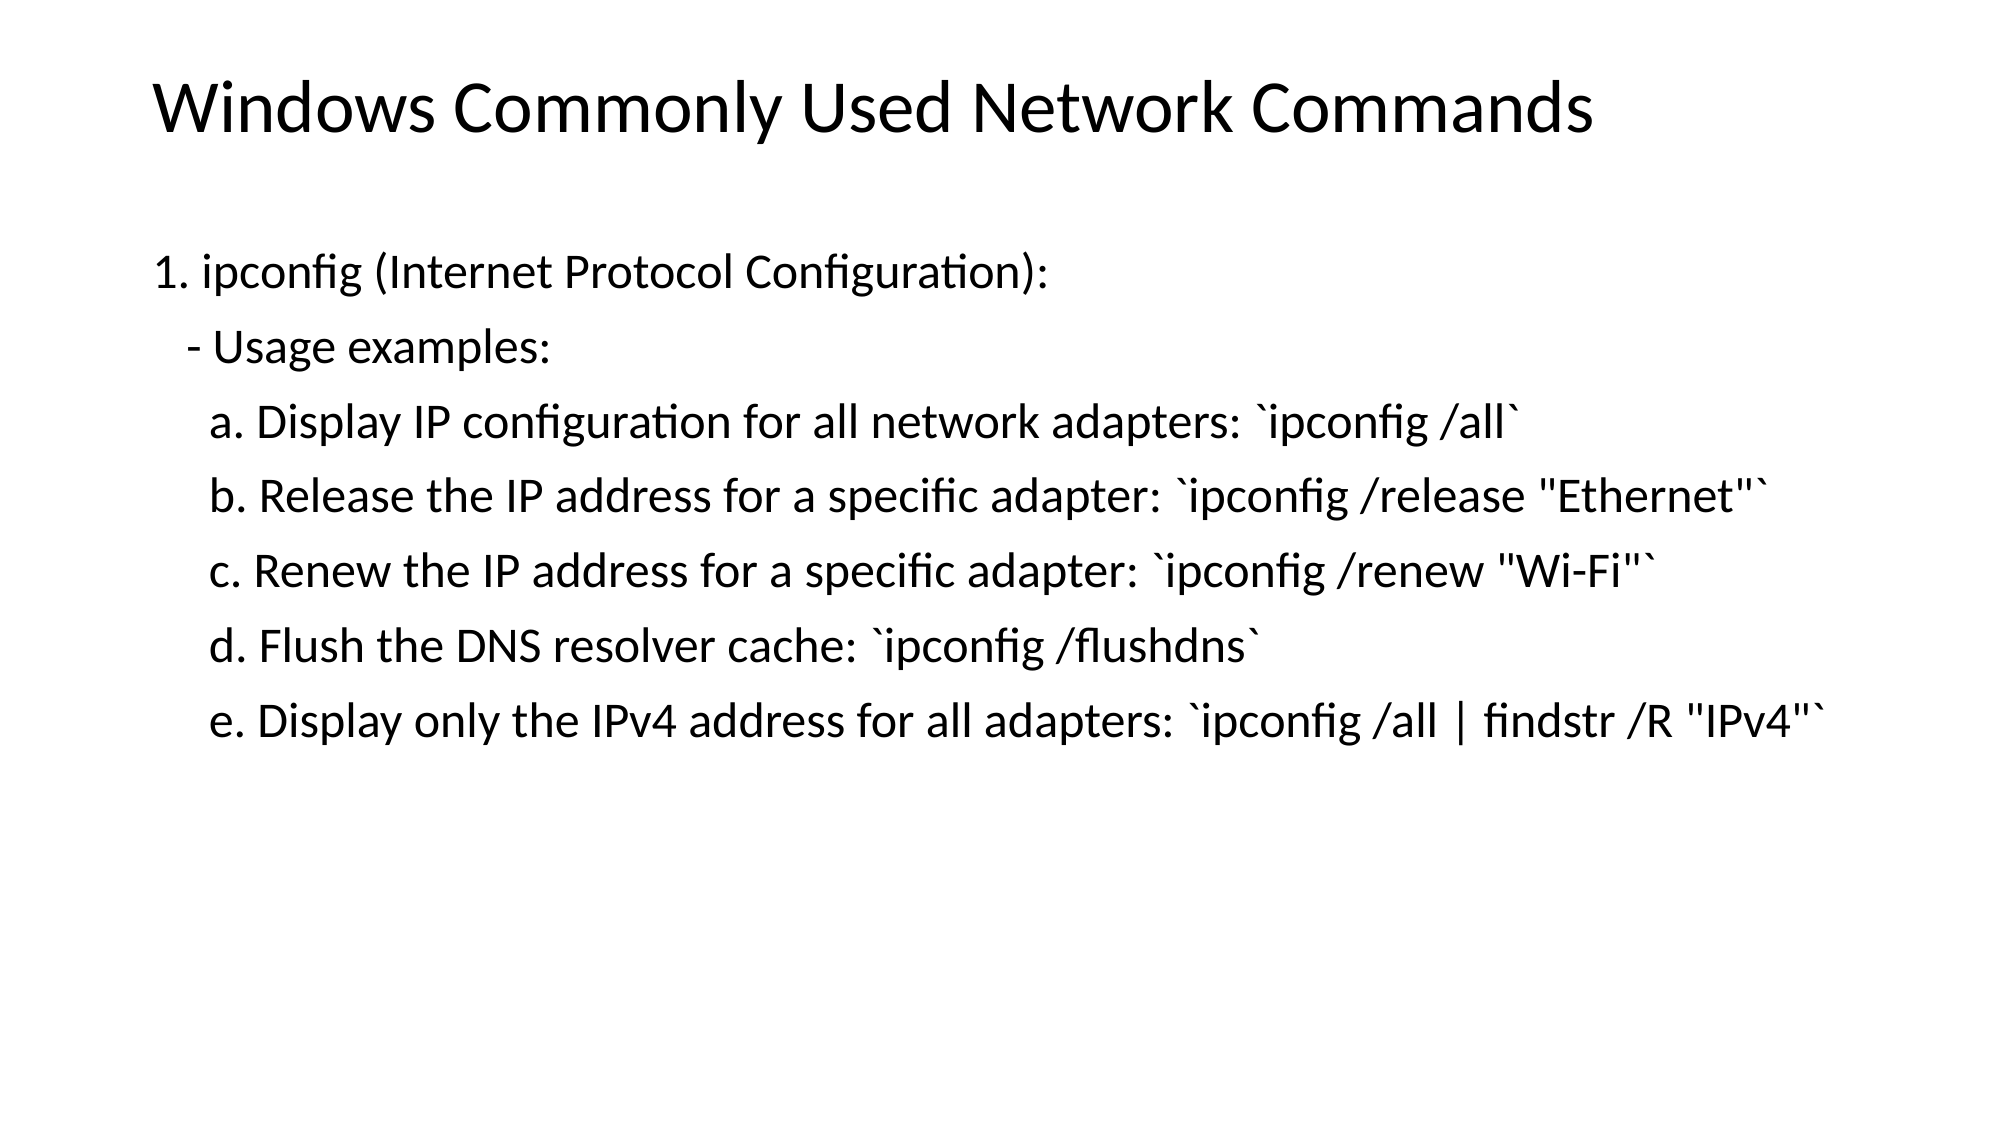

# Windows Commonly Used Network Commands

1. ipconfig (Internet Protocol Configuration):
   - Usage examples:
     a. Display IP configuration for all network adapters: `ipconfig /all`
     b. Release the IP address for a specific adapter: `ipconfig /release "Ethernet"`
     c. Renew the IP address for a specific adapter: `ipconfig /renew "Wi-Fi"`
     d. Flush the DNS resolver cache: `ipconfig /flushdns`
     e. Display only the IPv4 address for all adapters: `ipconfig /all | findstr /R "IPv4"`